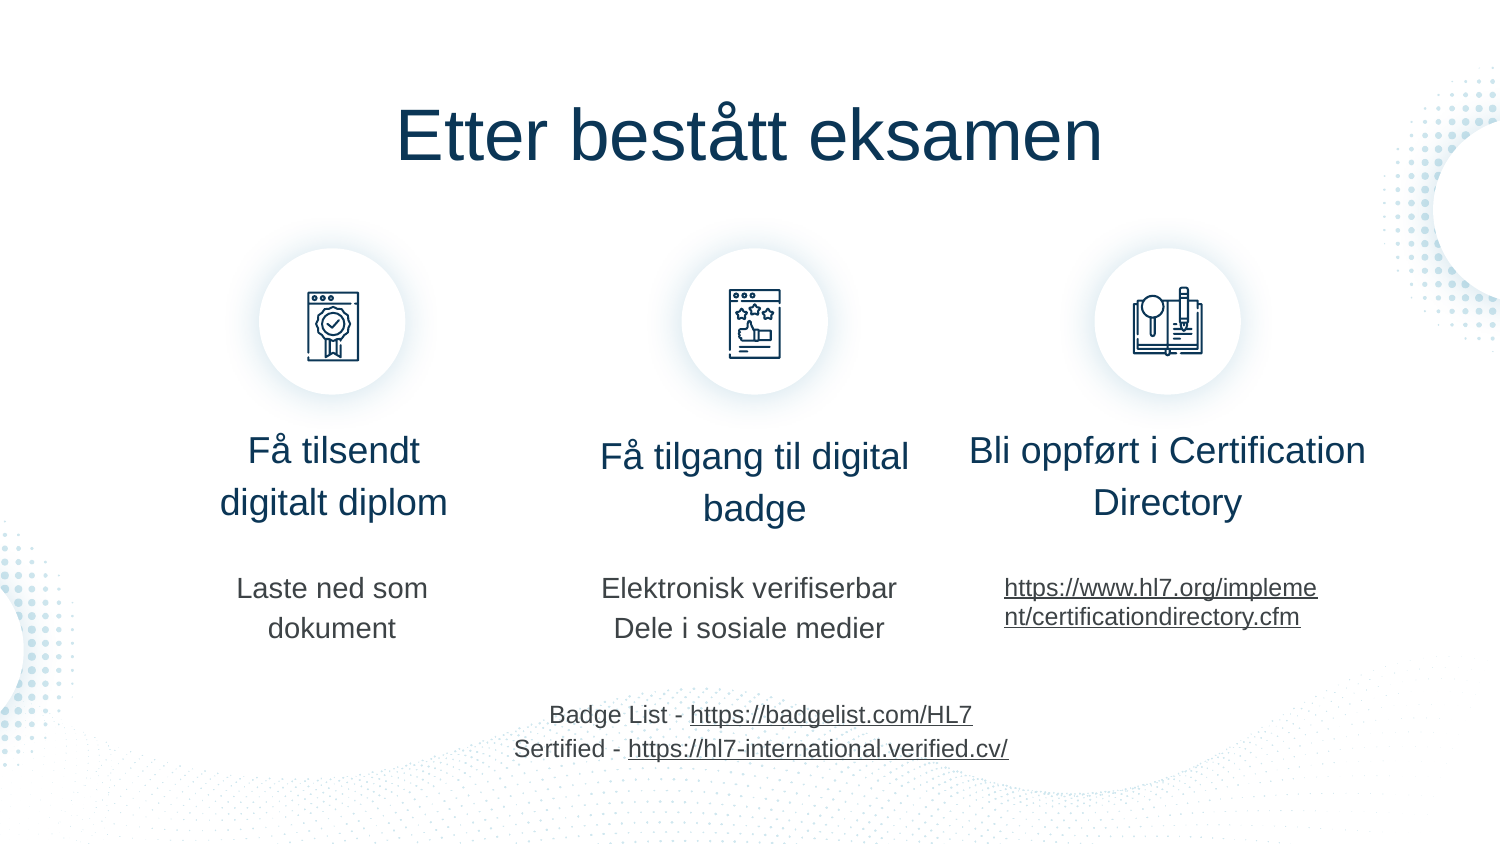

# Etter bestått eksamen

Få tilsendt
digitalt diplom
Bli oppført i Certification Directory
Få tilgang til digital badge
Laste ned som dokument
Elektronisk verifiserbar
Dele i sosiale medier

https://www.hl7.org/implement/certificationdirectory.cfm
Badge List - https://badgelist.com/HL7
Sertified - https://hl7-international.verified.cv/